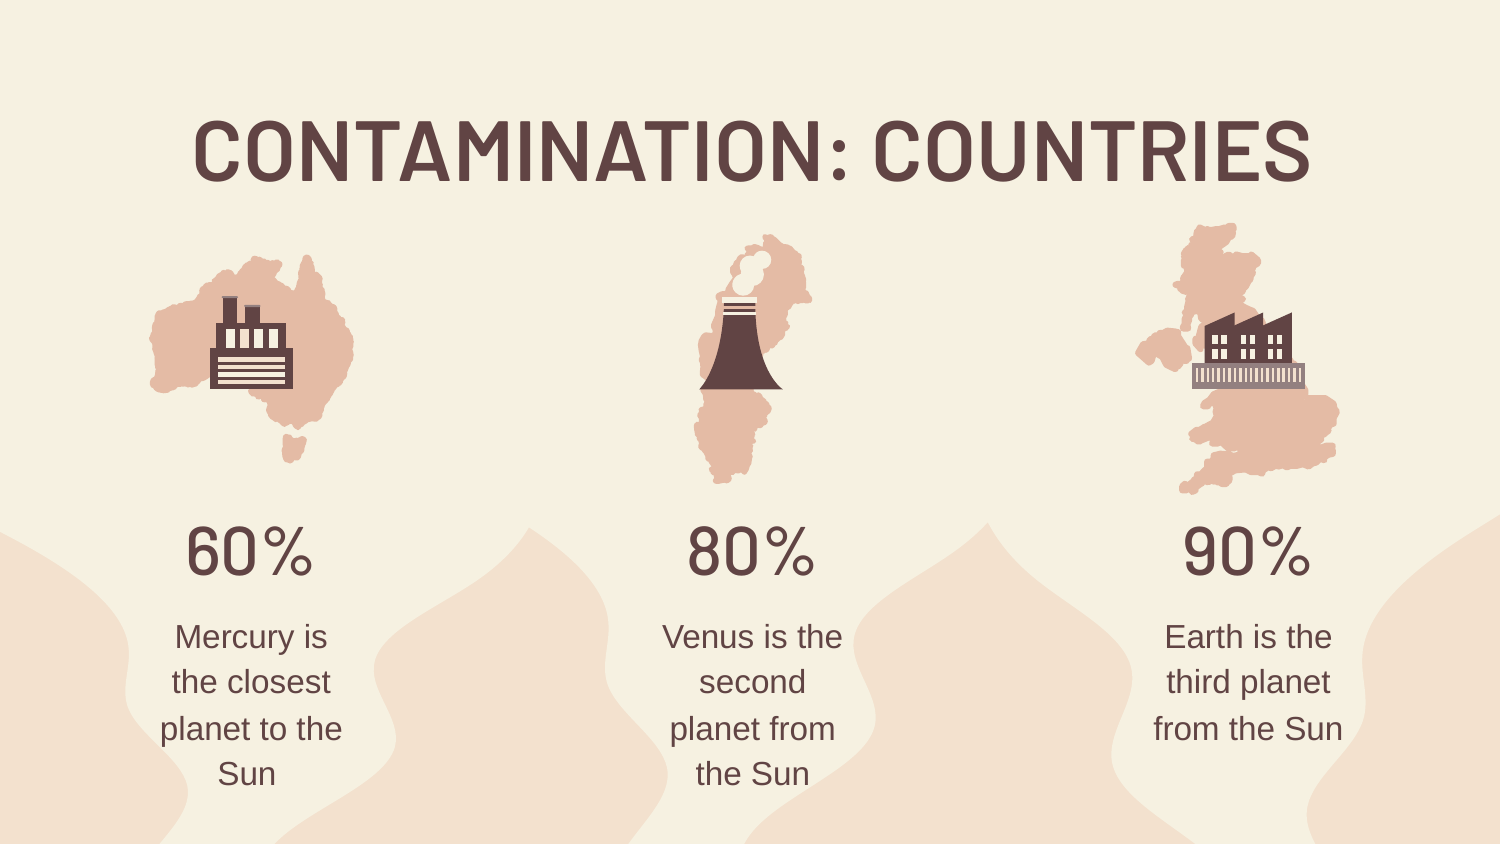

# CONTAMINATION: COUNTRIES

60%
80%
90%
Mercury is the closest planet to the Sun
Venus is the second planet from the Sun
Earth is the third planet from the Sun